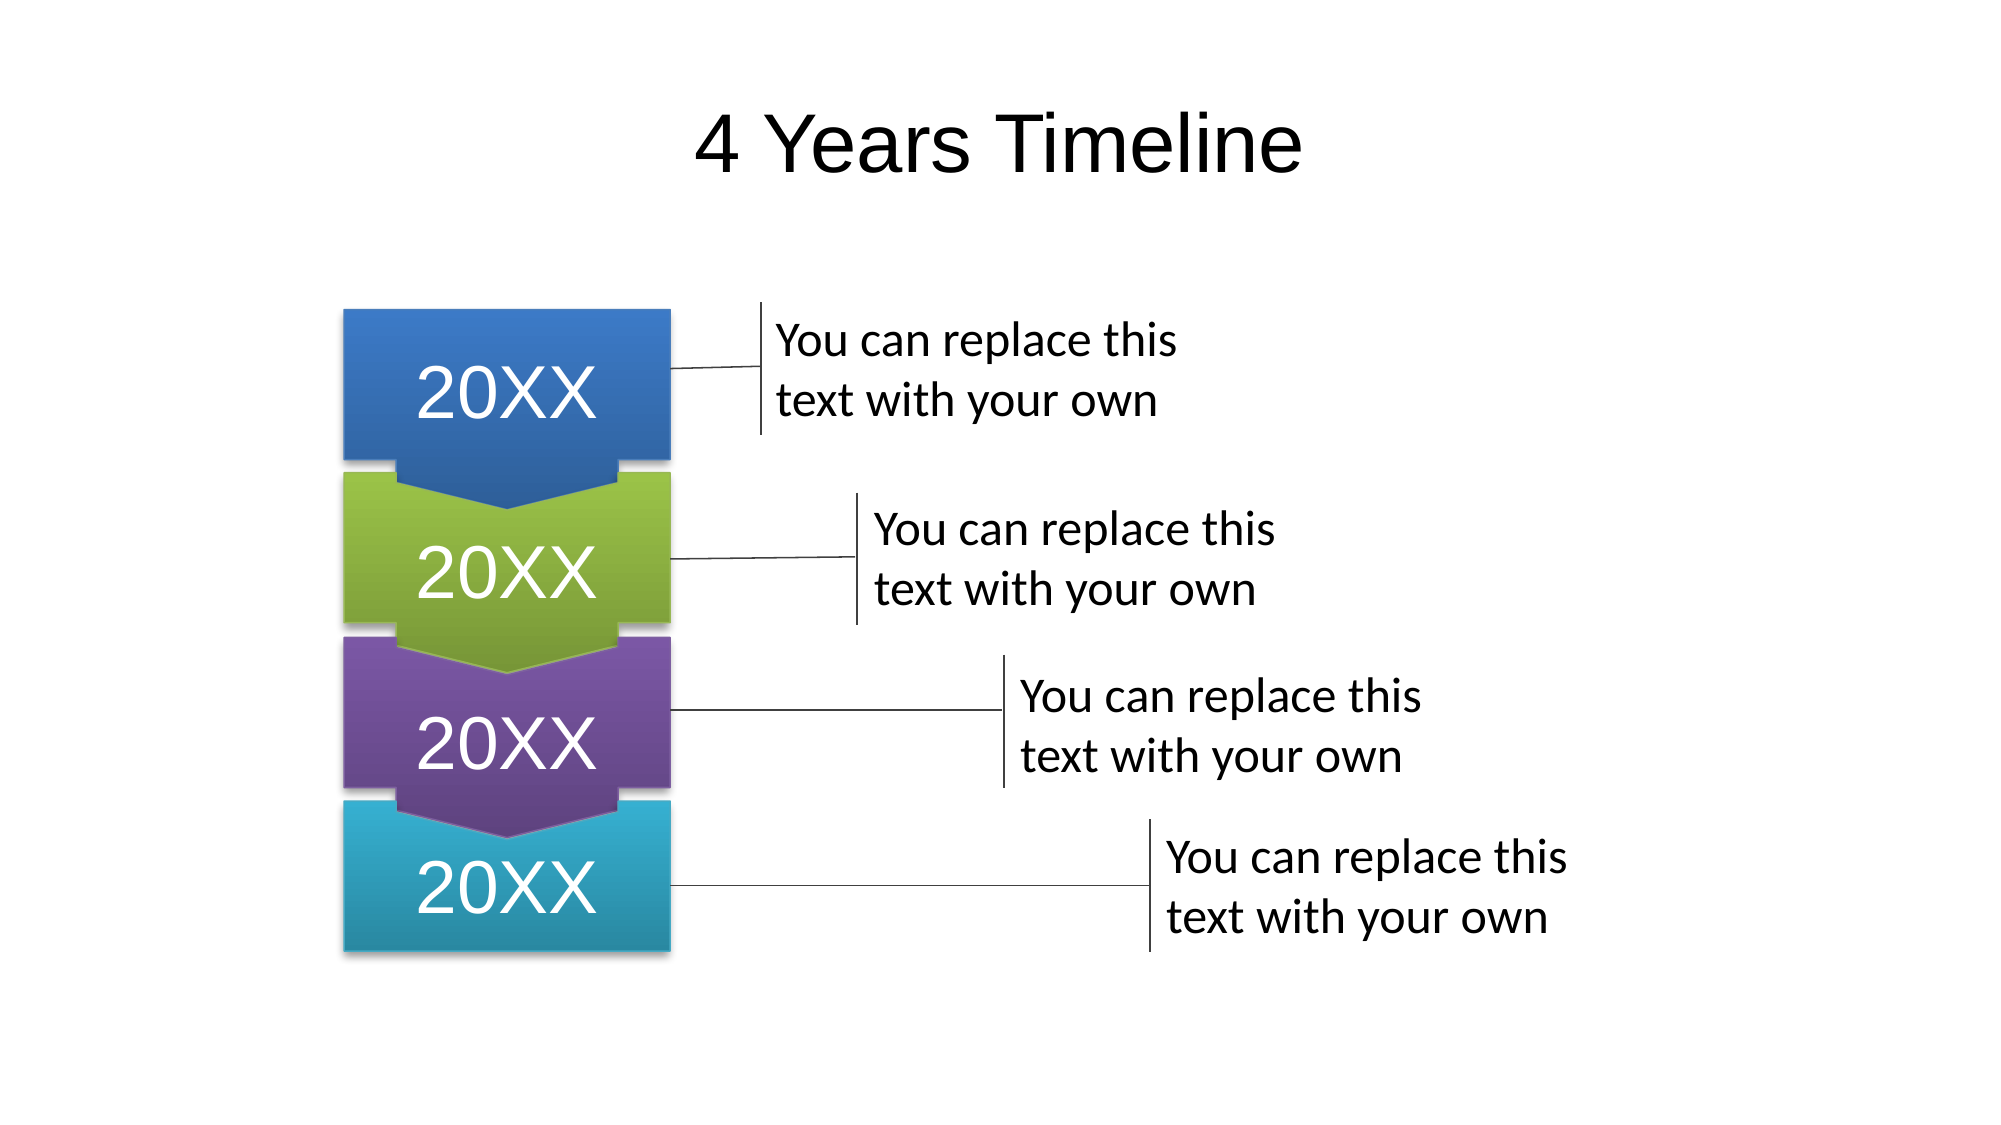

# 4 Years Timeline
You can replace this text with your own

20XX

You can replace this text with your own
20XX

You can replace this text with your own
20XX

You can replace this text with your own
20XX